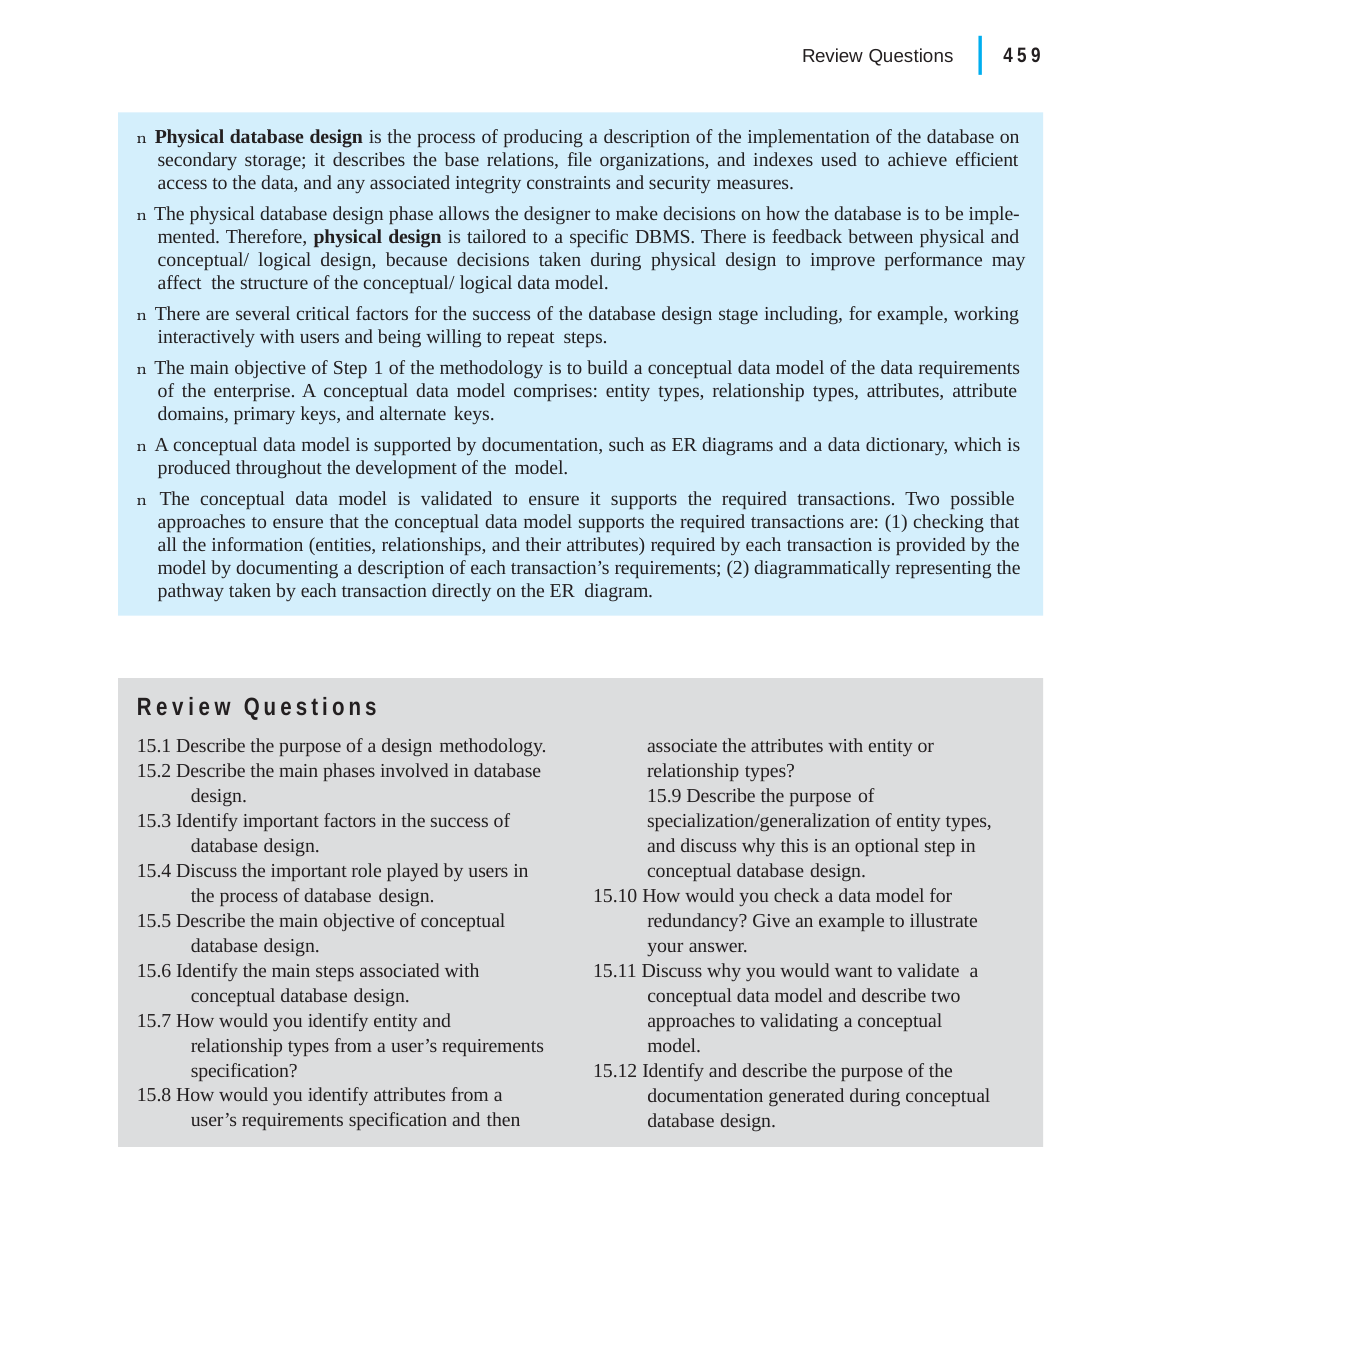

|
Review Questions	459

n Physical database design is the process of producing a description of the implementation of the database on  secondary storage; it describes the base relations, file organizations, and indexes used to achieve efficient  access to the data, and any associated integrity constraints and security measures.
n The physical database design phase allows the designer to make decisions on how the database is to be imple-  mented. Therefore, physical design is tailored to a specific DBMS. There is feedback between physical and  conceptual/ logical design, because decisions taken during physical design to improve performance may affect  the structure of the conceptual/ logical data model.
n There are several critical factors for the success of the database design stage including, for example, working  interactively with users and being willing to repeat steps.
n The main objective of Step 1 of the methodology is to build a conceptual data model of the data requirements  of the enterprise. A conceptual data model comprises: entity types, relationship types, attributes, attribute  domains, primary keys, and alternate keys.
n A conceptual data model is supported by documentation, such as ER diagrams and a data dictionary, which is  produced throughout the development of the model.
n The conceptual data model is validated to ensure it supports the required transactions. Two possible  approaches to ensure that the conceptual data model supports the required transactions are: (1) checking that  all the information (entities, relationships, and their attributes) required by each transaction is provided by the  model by documenting a description of each transaction’s requirements; (2) diagrammatically representing the  pathway taken by each transaction directly on the ER diagram.

Review Questions
associate the attributes with entity or  relationship types?
15.9 Describe the purpose of
specialization/generalization of entity types,  and discuss why this is an optional step in  conceptual database design.
15.1 Describe the purpose of a design methodology.
15.2 Describe the main phases involved in database  design.
15.3 Identify important factors in the success of  database design.
15.4 Discuss the important role played by users in  the process of database design.
15.5 Describe the main objective of conceptual  database design.
15.6 Identify the main steps associated with  conceptual database design.
15.7 How would you identify entity and  relationship types from a user’s requirements  specification?
15.8 How would you identify attributes from a  user’s requirements specification and then
15.10 How would you check a data model for  redundancy? Give an example to illustrate  your answer.
15.11 Discuss why you would want to validate  a conceptual data model and describe two  approaches to validating a conceptual  model.
15.12 Identify and describe the purpose of the  documentation generated during conceptual  database design.